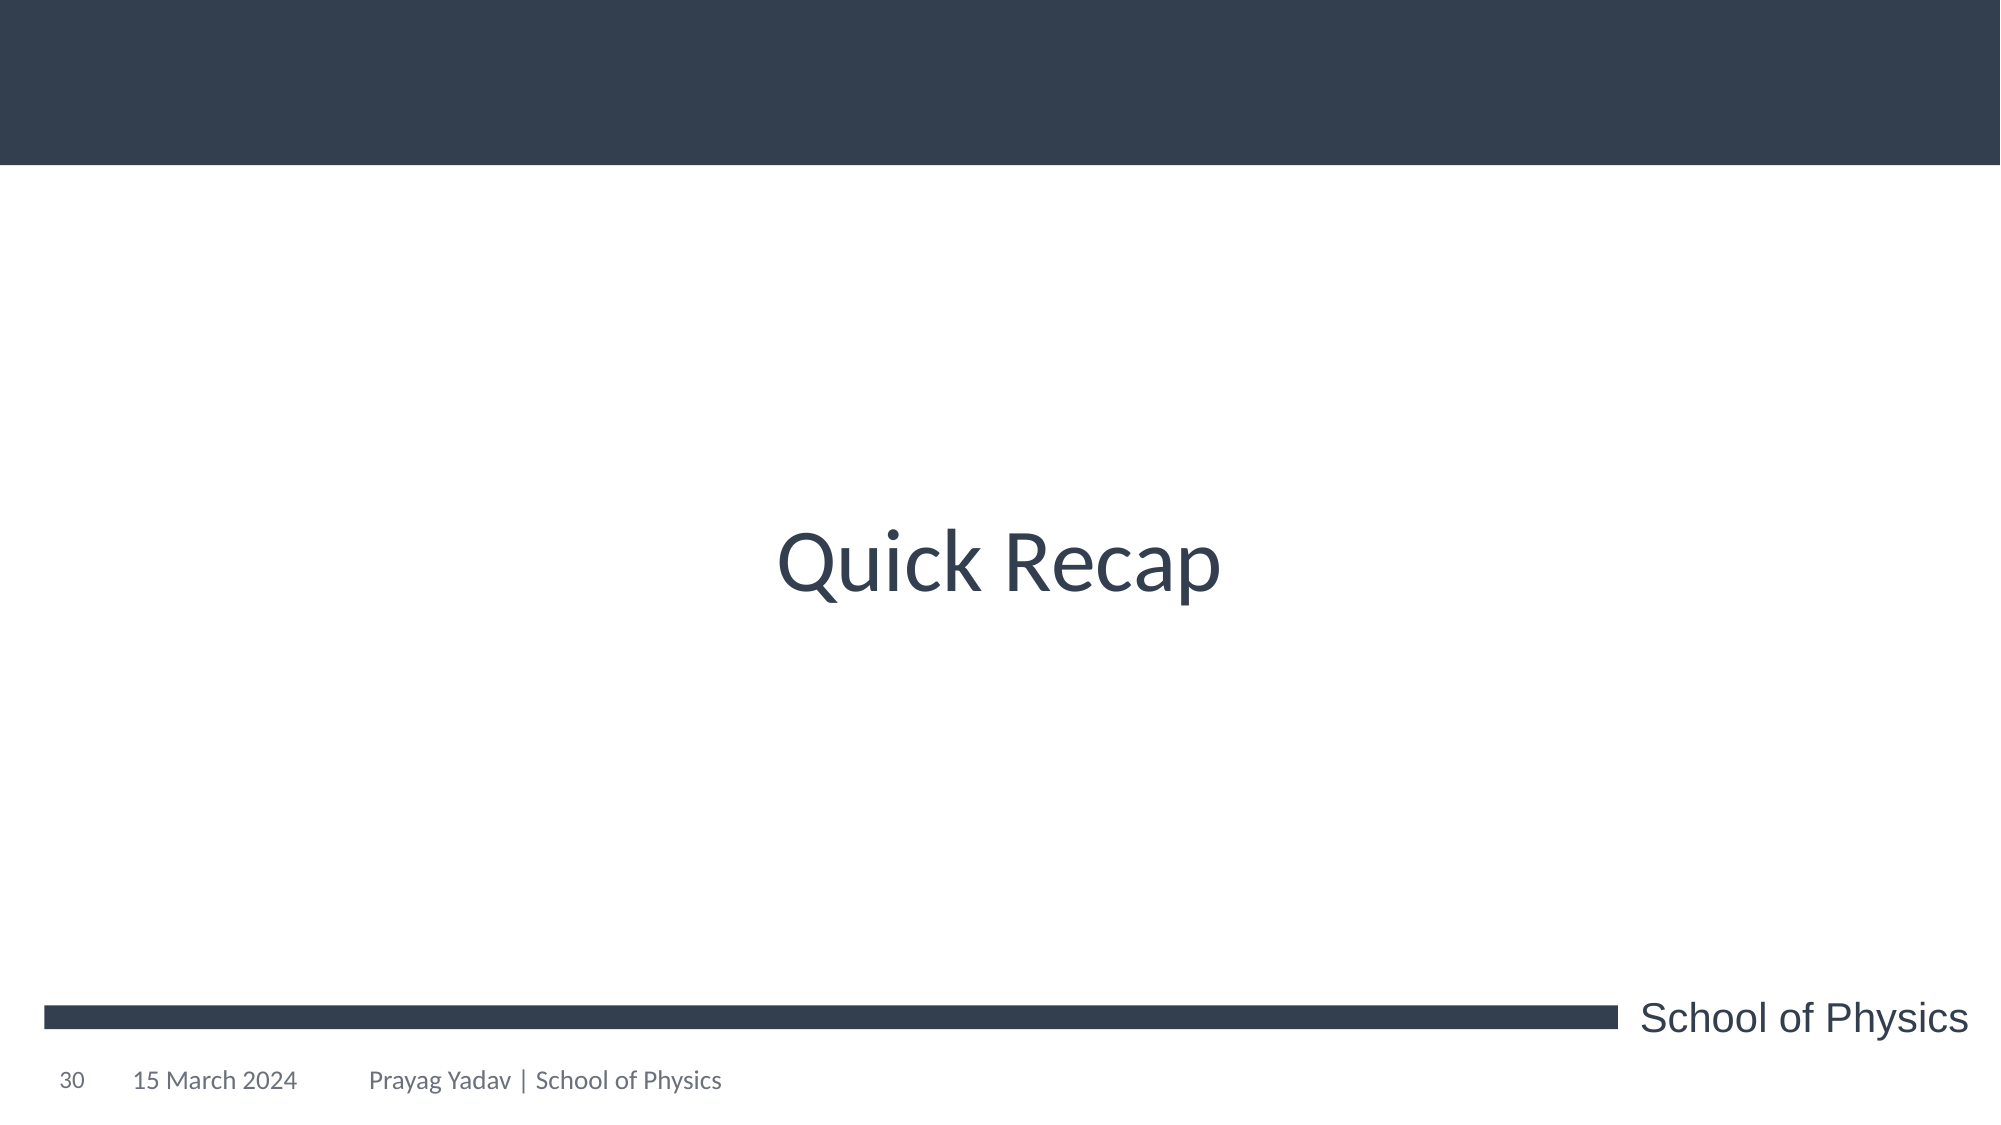

# Quick Recap
30
15 March 2024
Prayag Yadav | School of Physics